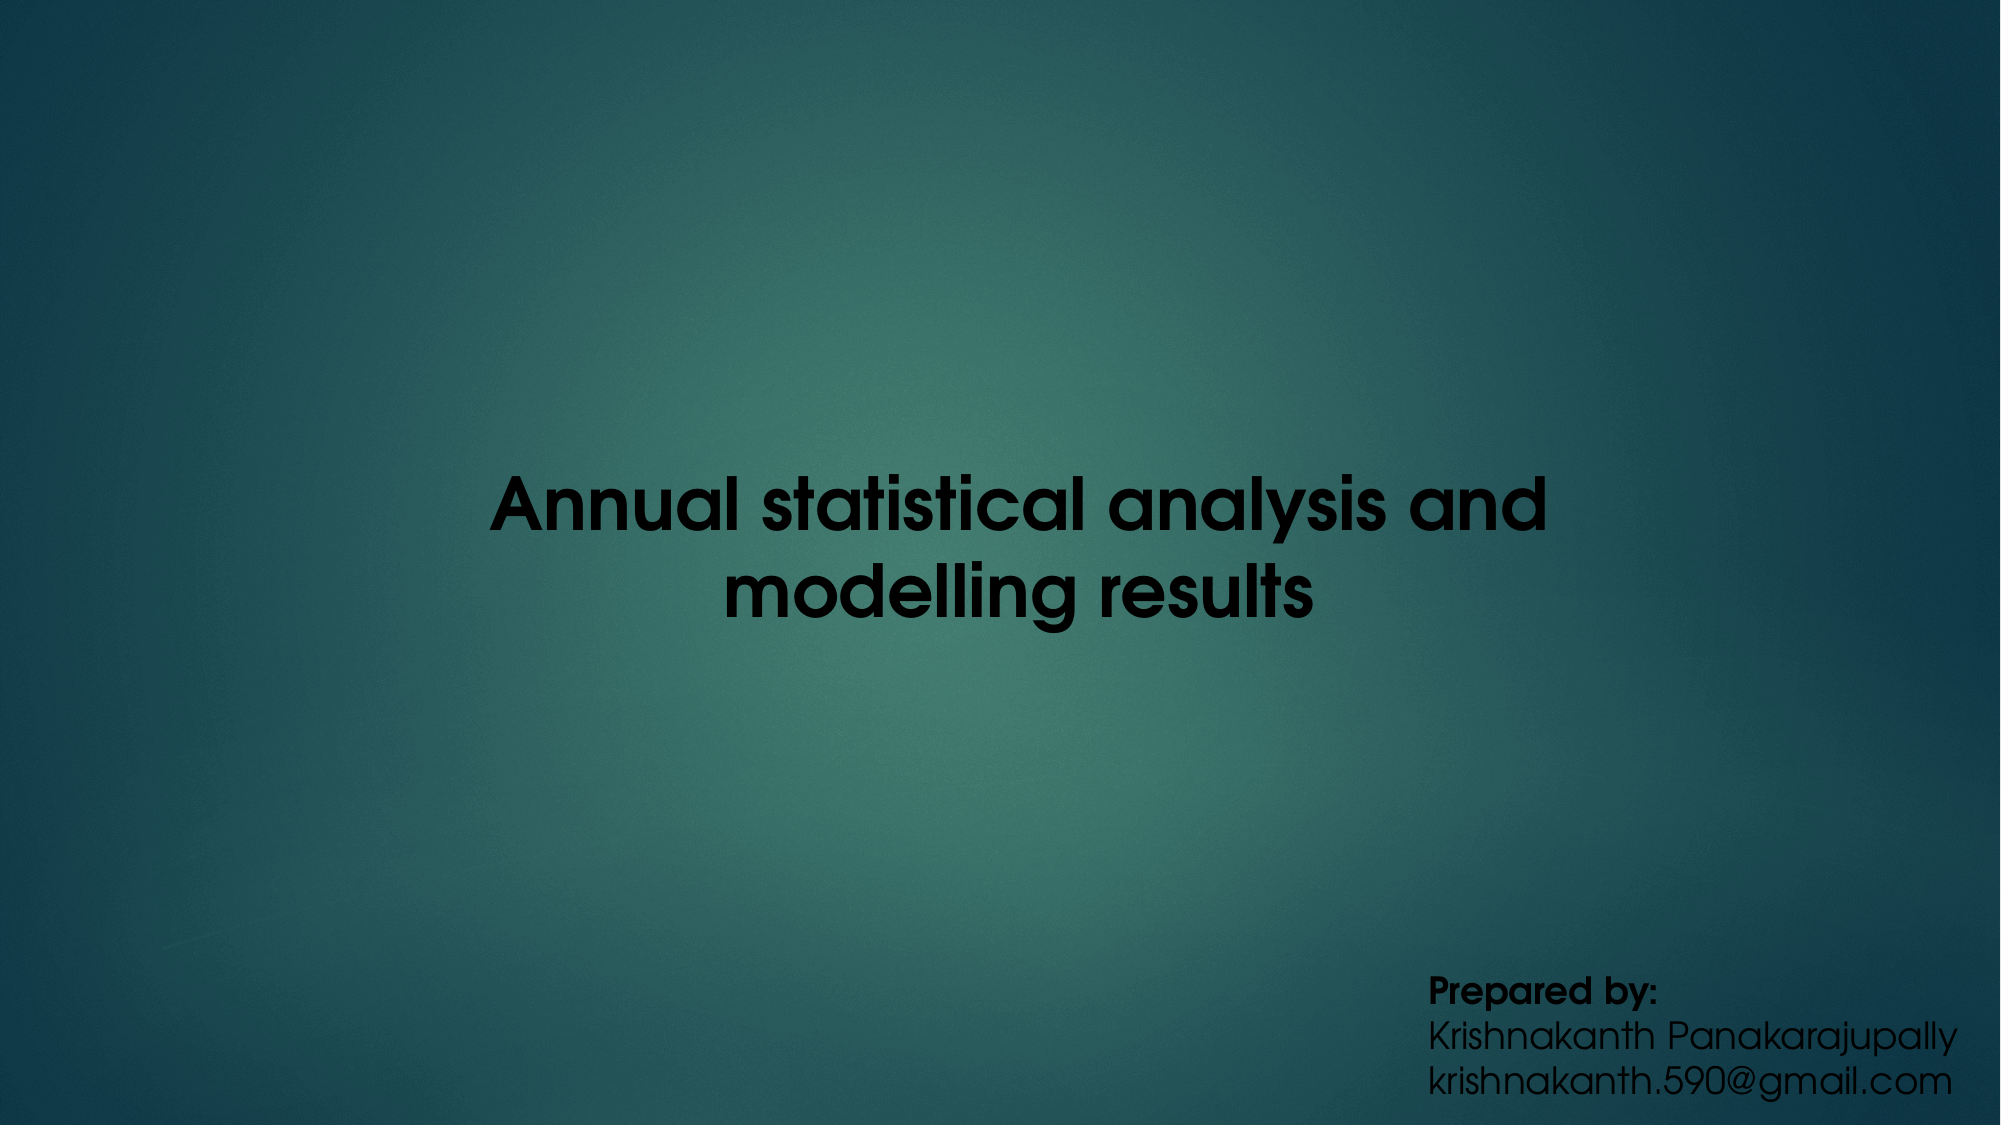

Annual statistical analysis and modelling results
Prepared by:
Krishnakanth Panakarajupally
krishnakanth.590@gmail.com